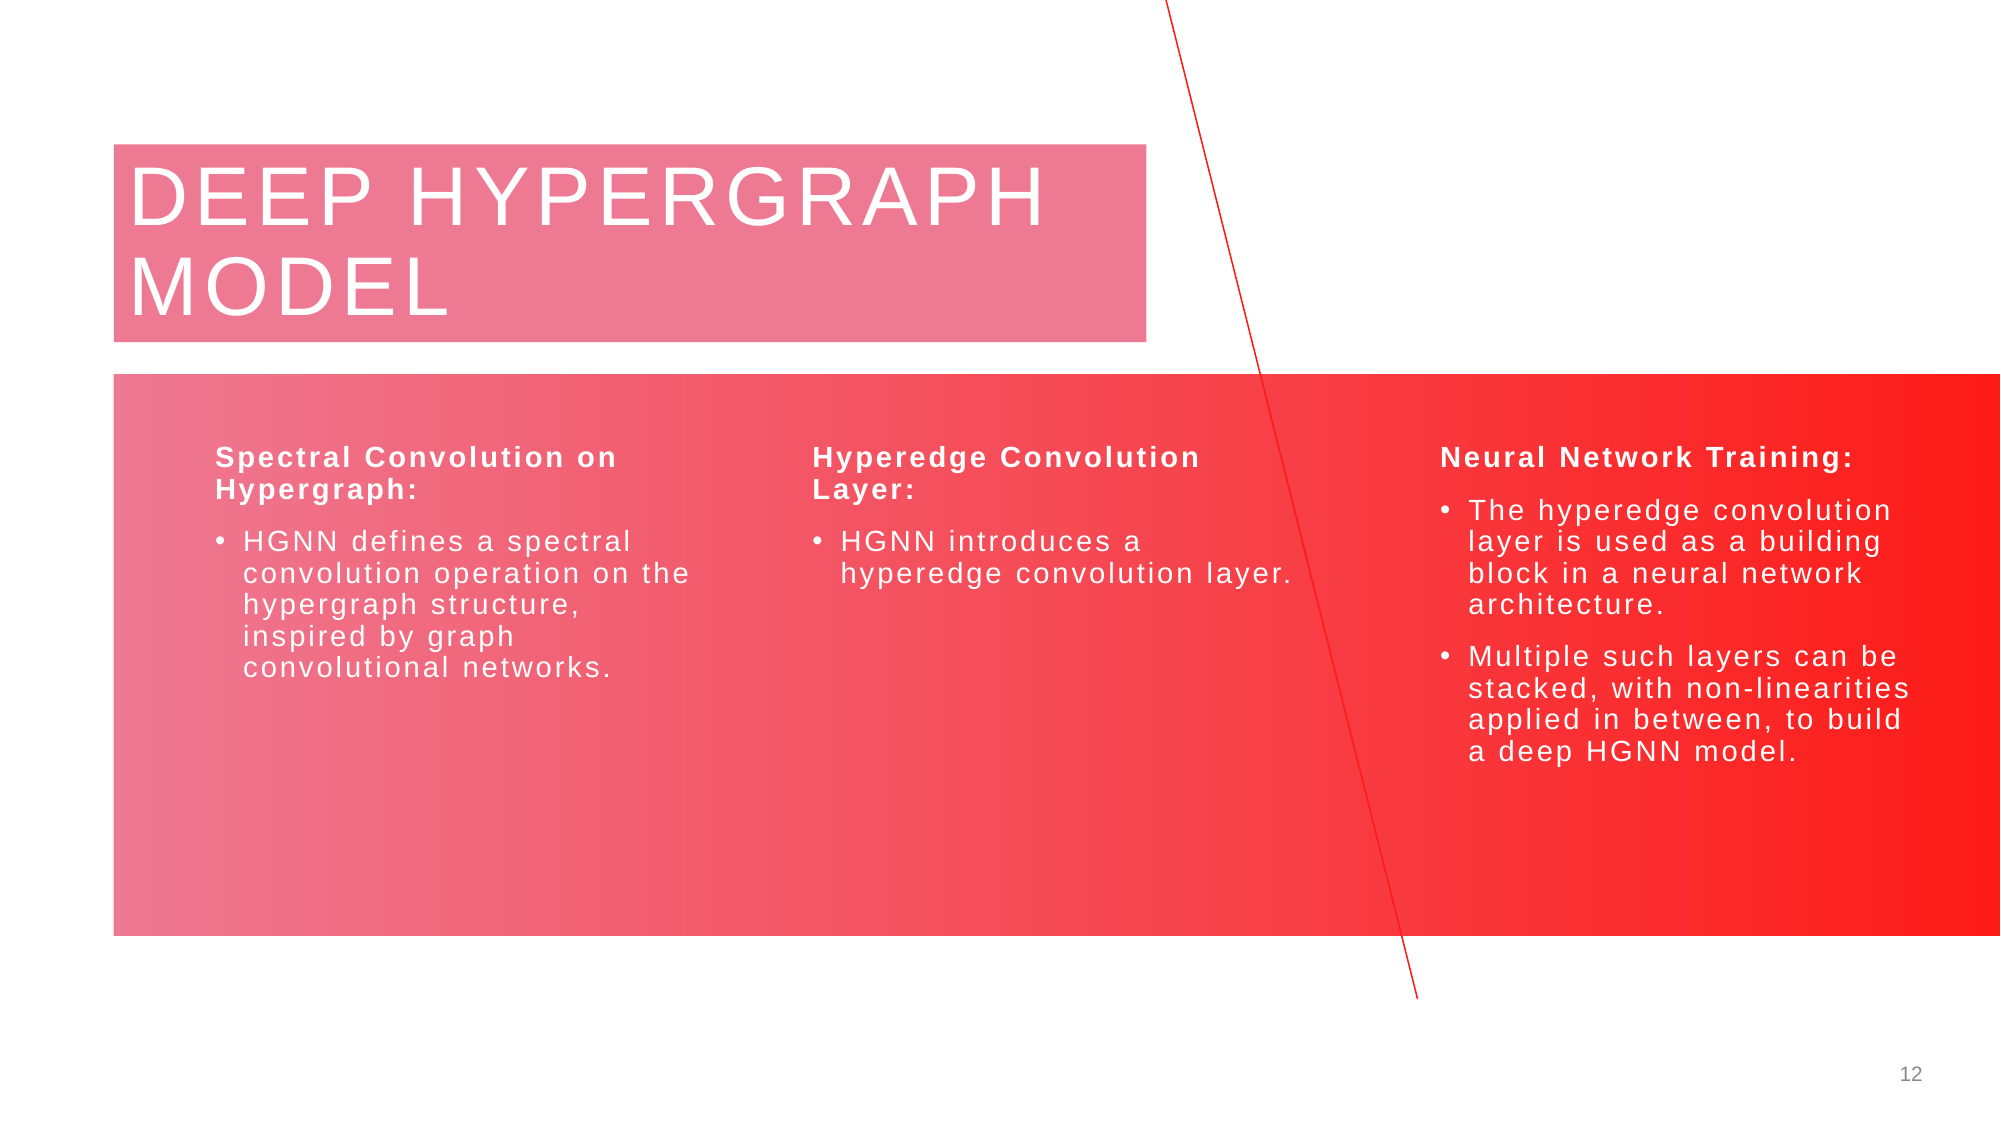

# Deep hypergraph Model
Hyperedge Convolution Layer:
HGNN introduces a hyperedge convolution layer.

Neural Network Training:
The hyperedge convolution layer is used as a building block in a neural network architecture.
Multiple such layers can be stacked, with non-linearities applied in between, to build a deep HGNN model.

Spectral Convolution on Hypergraph:
HGNN defines a spectral convolution operation on the hypergraph structure, inspired by graph convolutional networks.
PRESENTATION TITLE
12